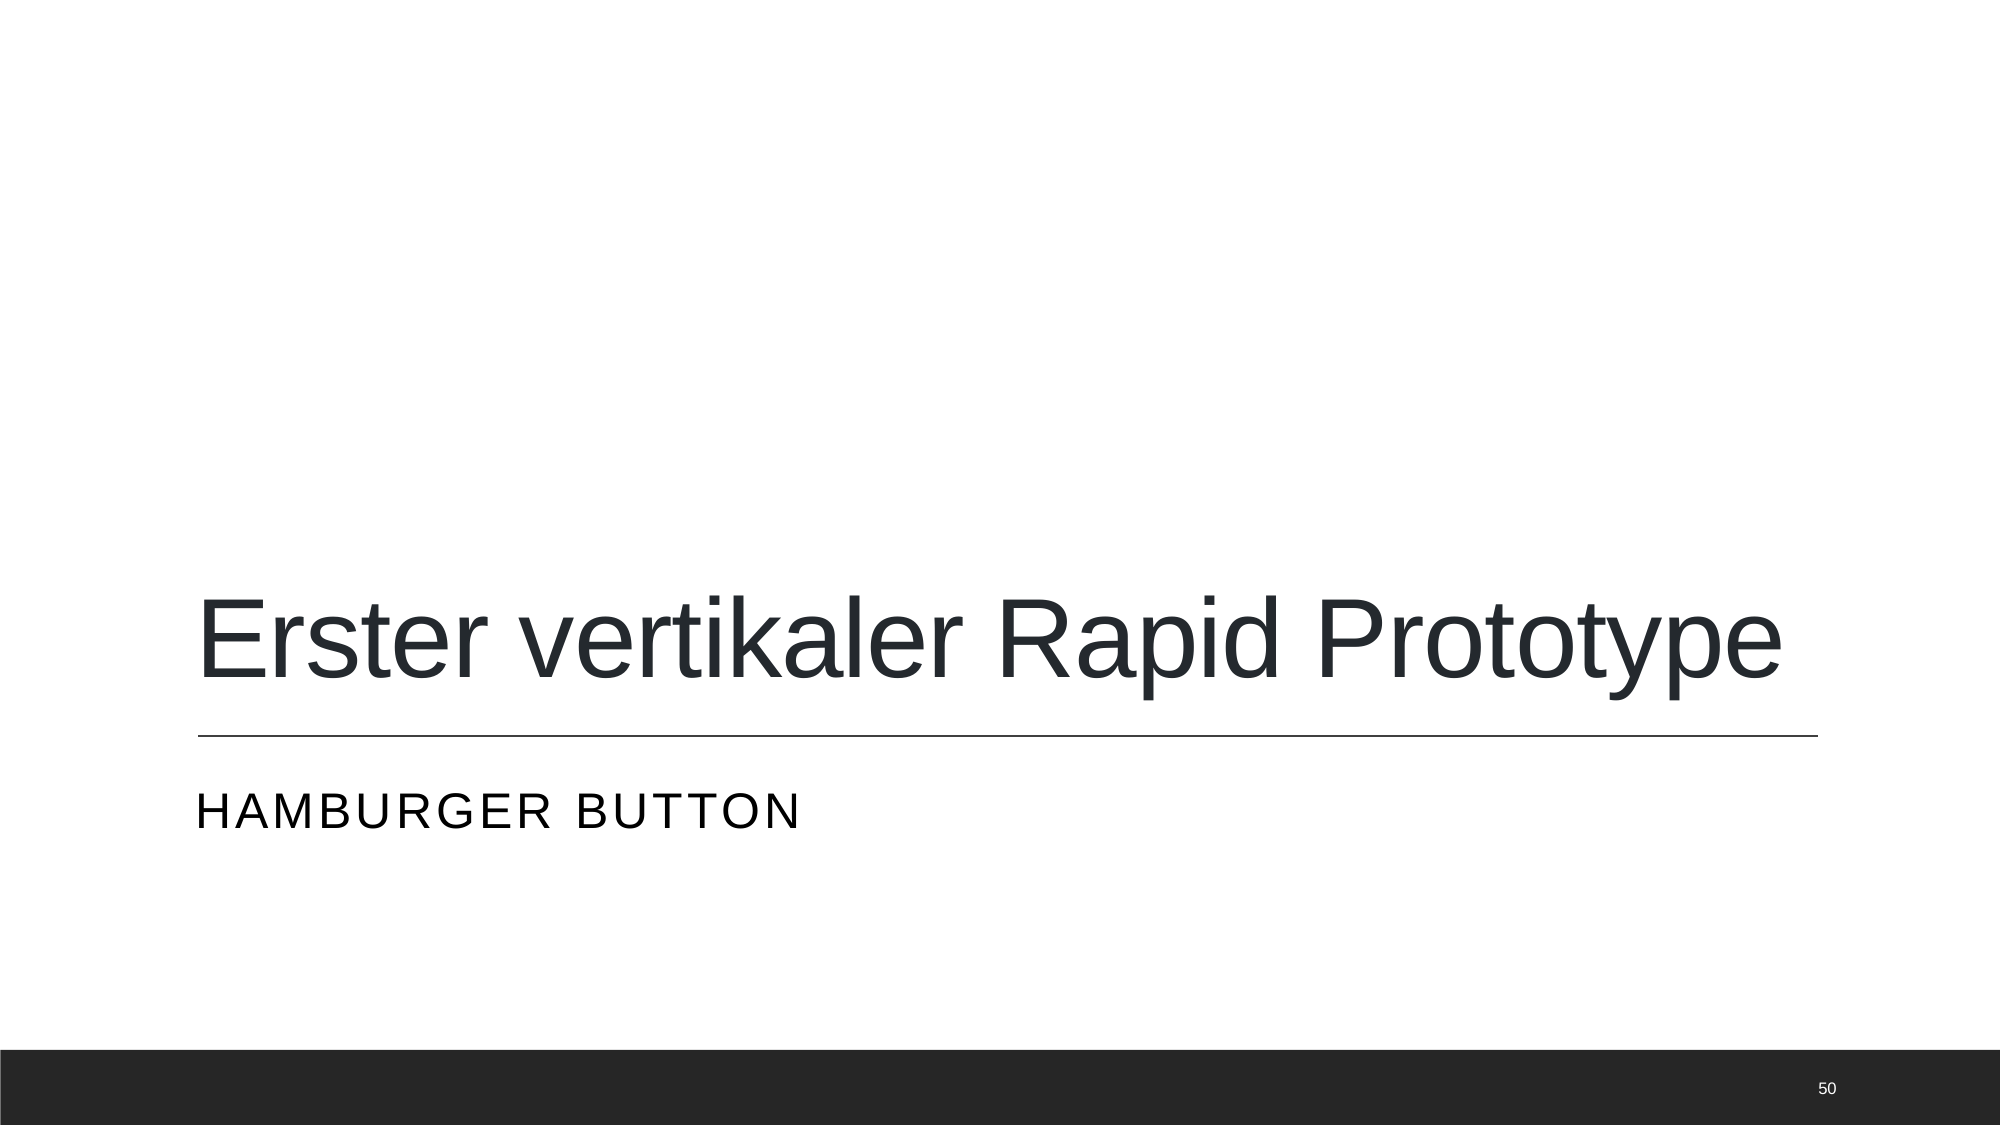

# Erster vertikaler Rapid Prototype
Hamburger Button
50